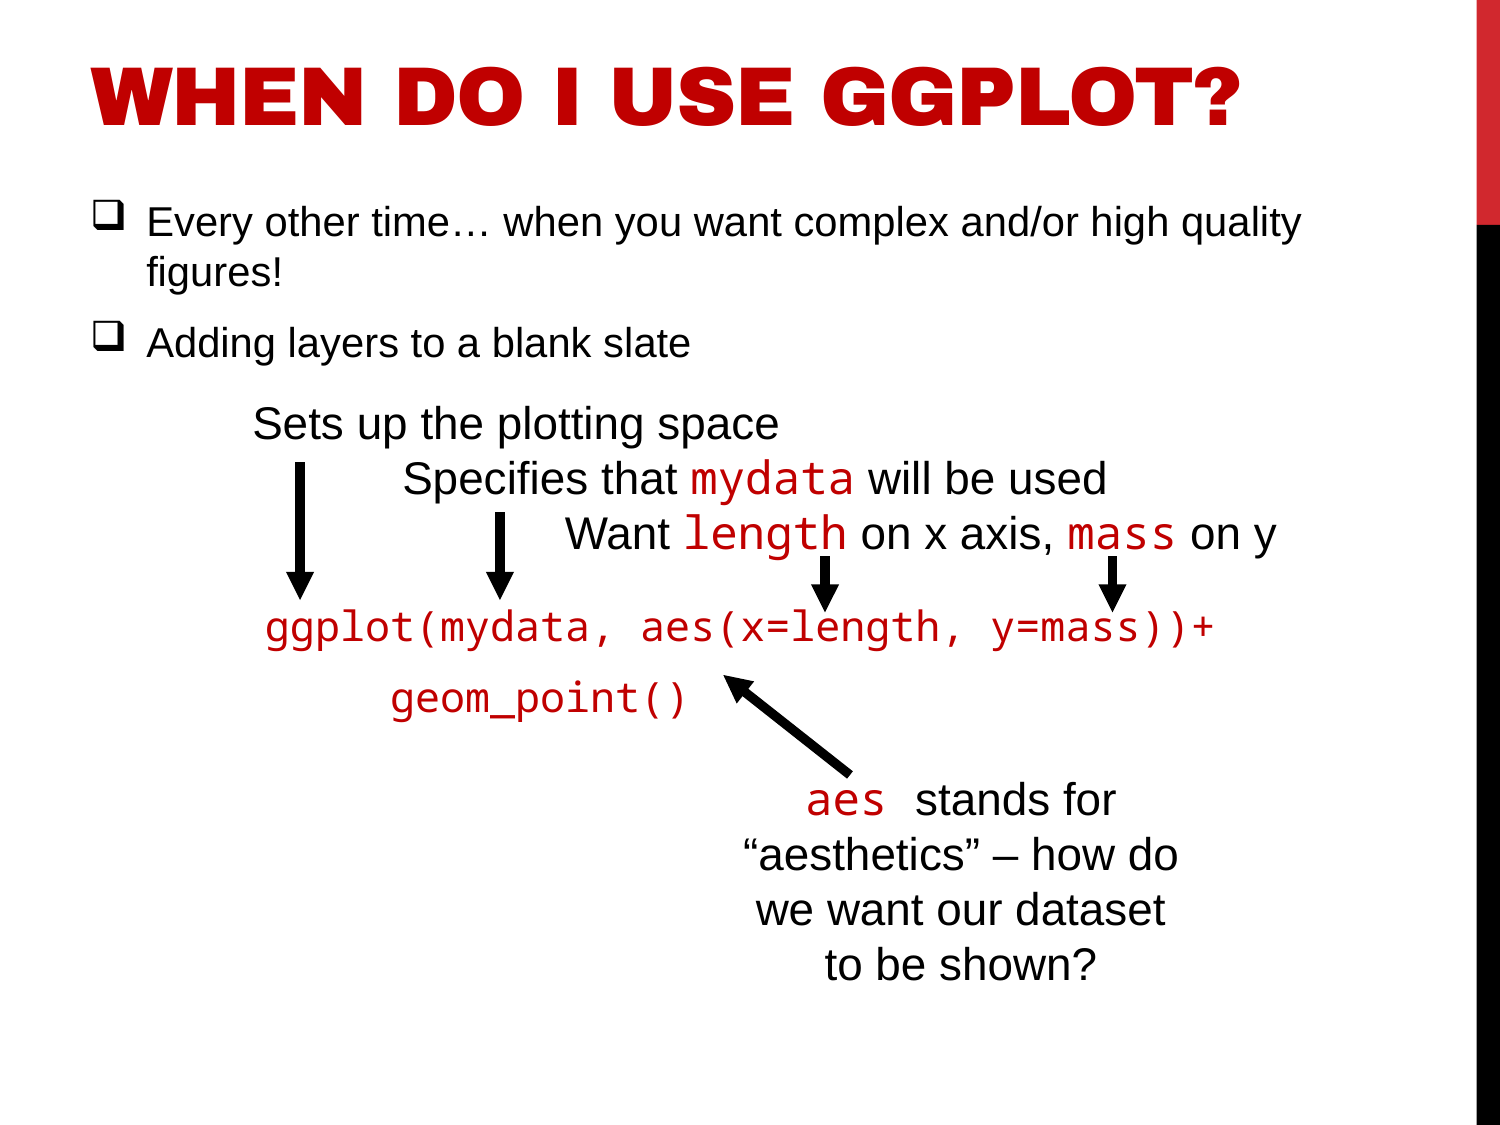

# When do I use ggplot?
Every other time… when you want complex and/or high quality figures!
Adding layers to a blank slate

	 ggplot(mydata, aes(x=length, y=mass))+
		geom_point()
Sets up the plotting space
	Specifies that mydata will be used
		 Want length on x axis, mass on y
aes stands for “aesthetics” – how do we want our dataset to be shown?